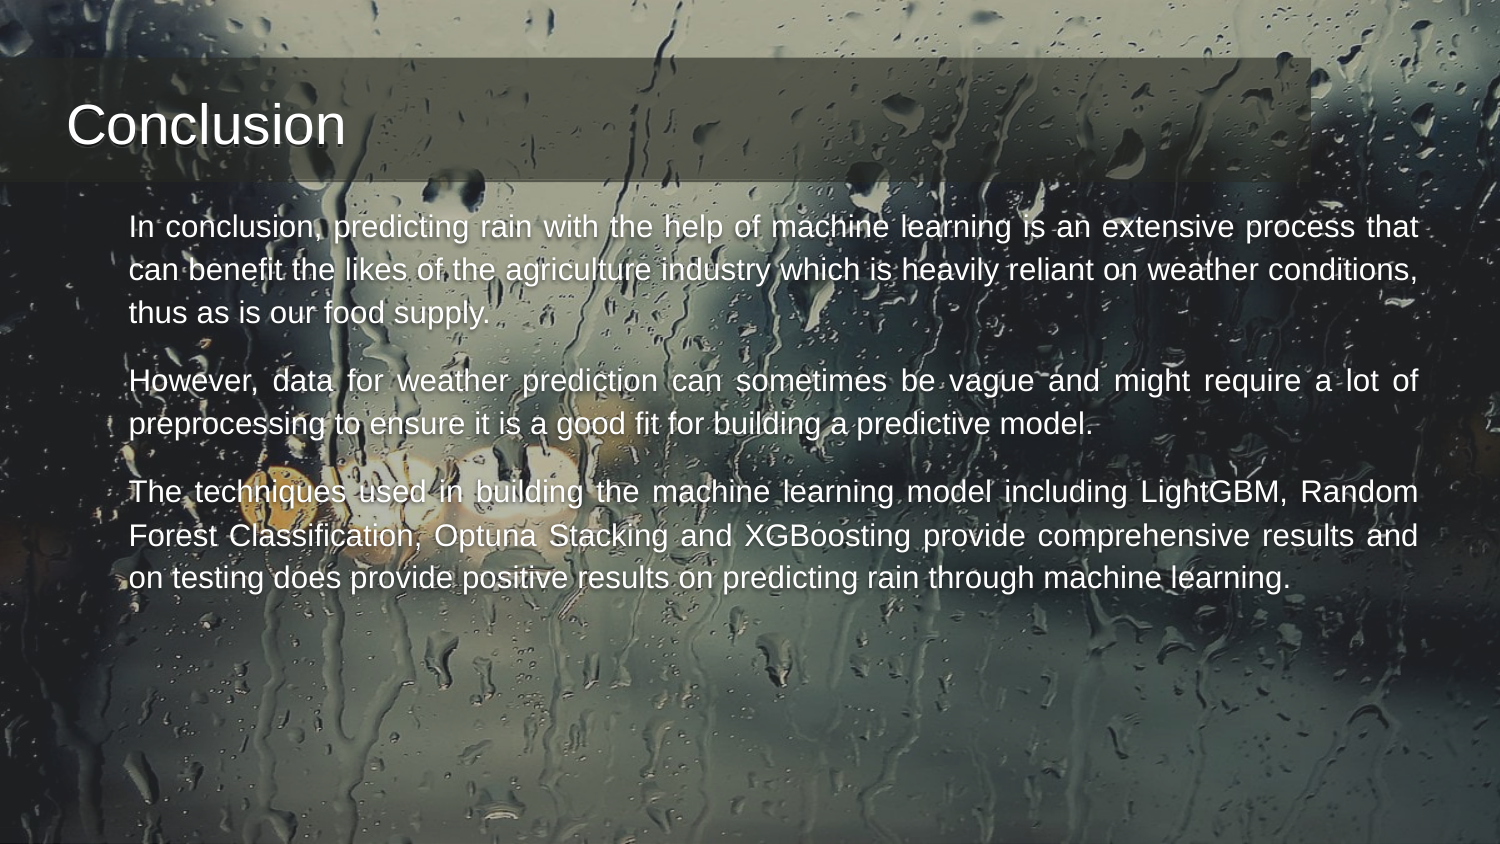

# Conclusion
In conclusion, predicting rain with the help of machine learning is an extensive process that can benefit the likes of the agriculture industry which is heavily reliant on weather conditions, thus as is our food supply.
However, data for weather prediction can sometimes be vague and might require a lot of preprocessing to ensure it is a good fit for building a predictive model.
The techniques used in building the machine learning model including LightGBM, Random Forest Classification, Optuna Stacking and XGBoosting provide comprehensive results and on testing does provide positive results on predicting rain through machine learning.